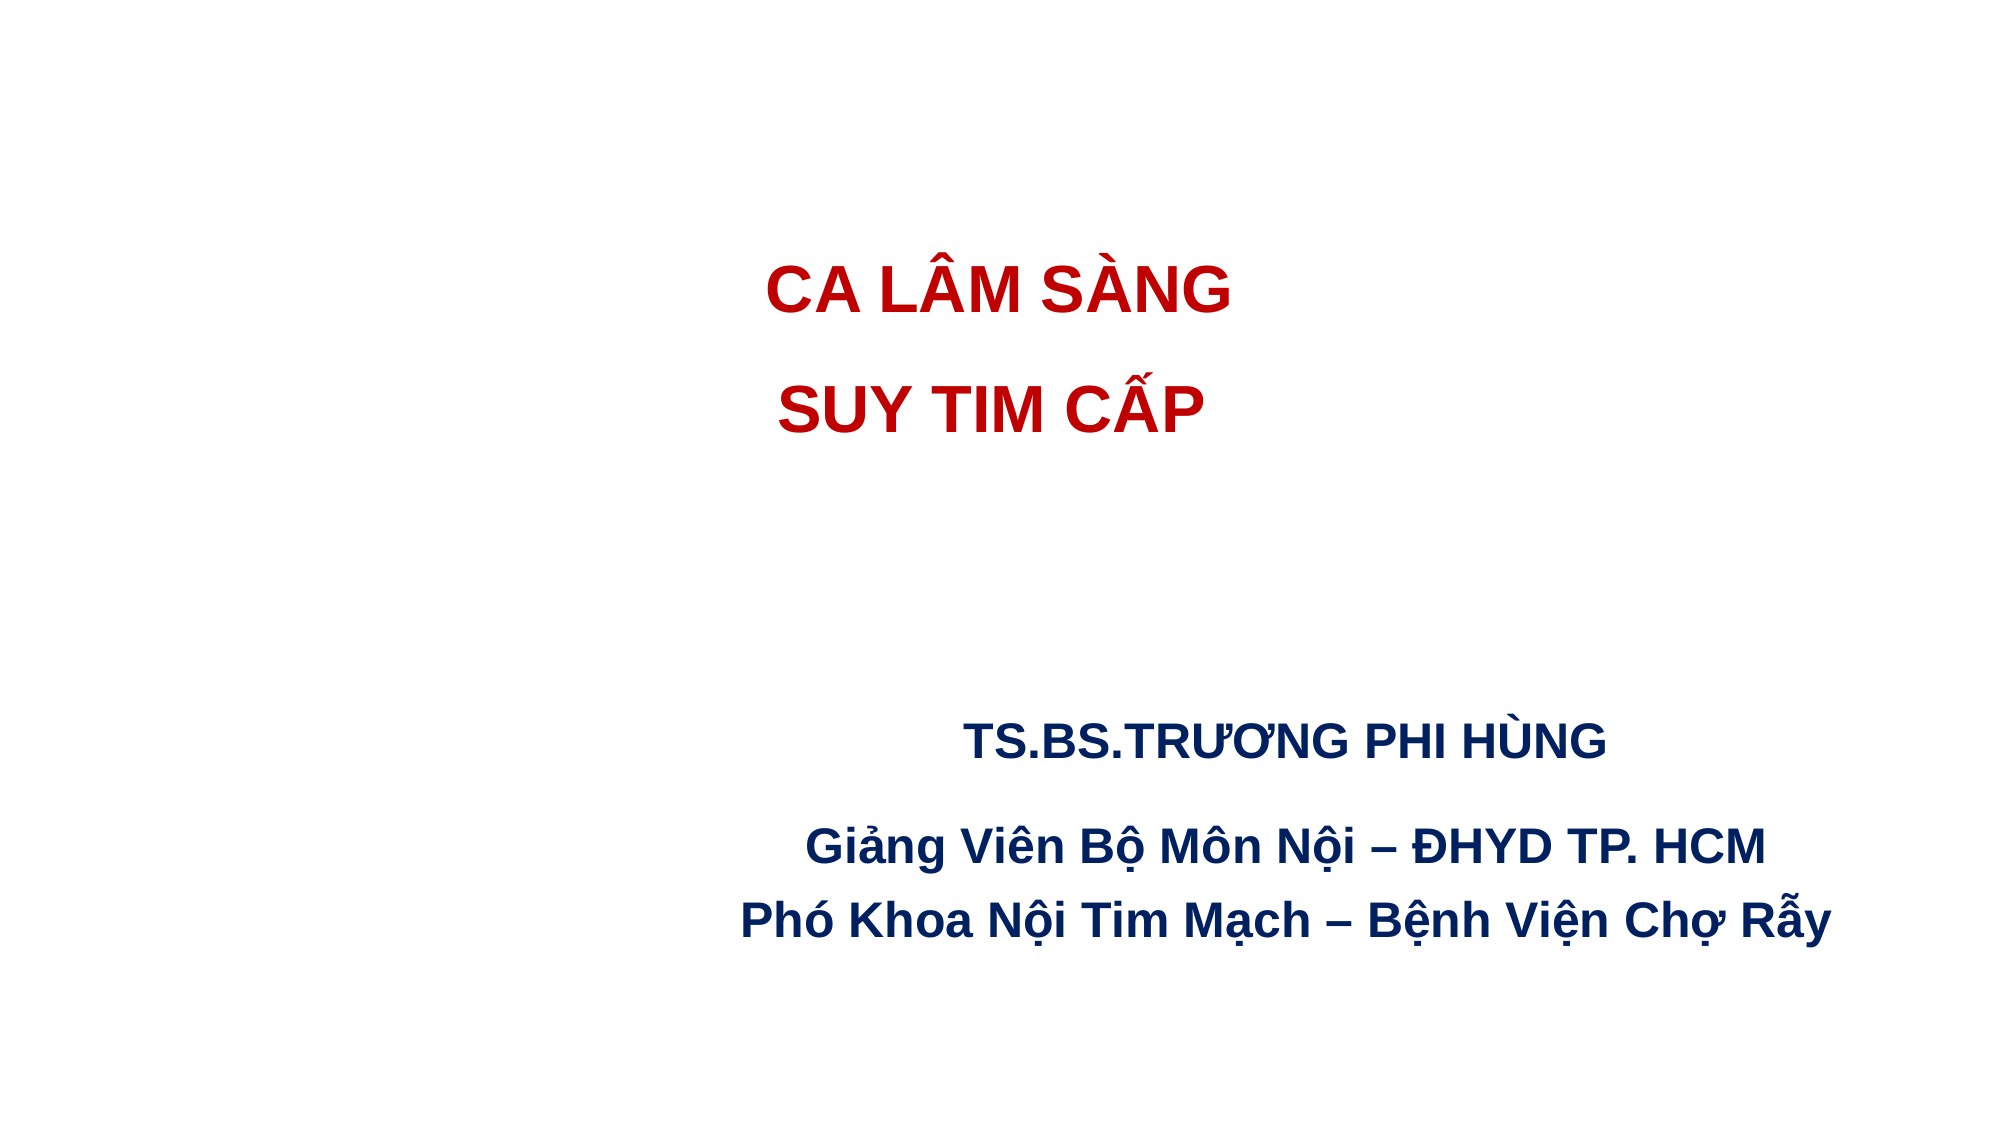

# CA LÂM SÀNG SUY TIM CẤP
TS.BS.TRƯƠNG PHI HÙNG
Giảng Viên Bộ Môn Nội – ĐHYD TP. HCM
Phó Khoa Nội Tim Mạch – Bệnh Viện Chợ Rẫy